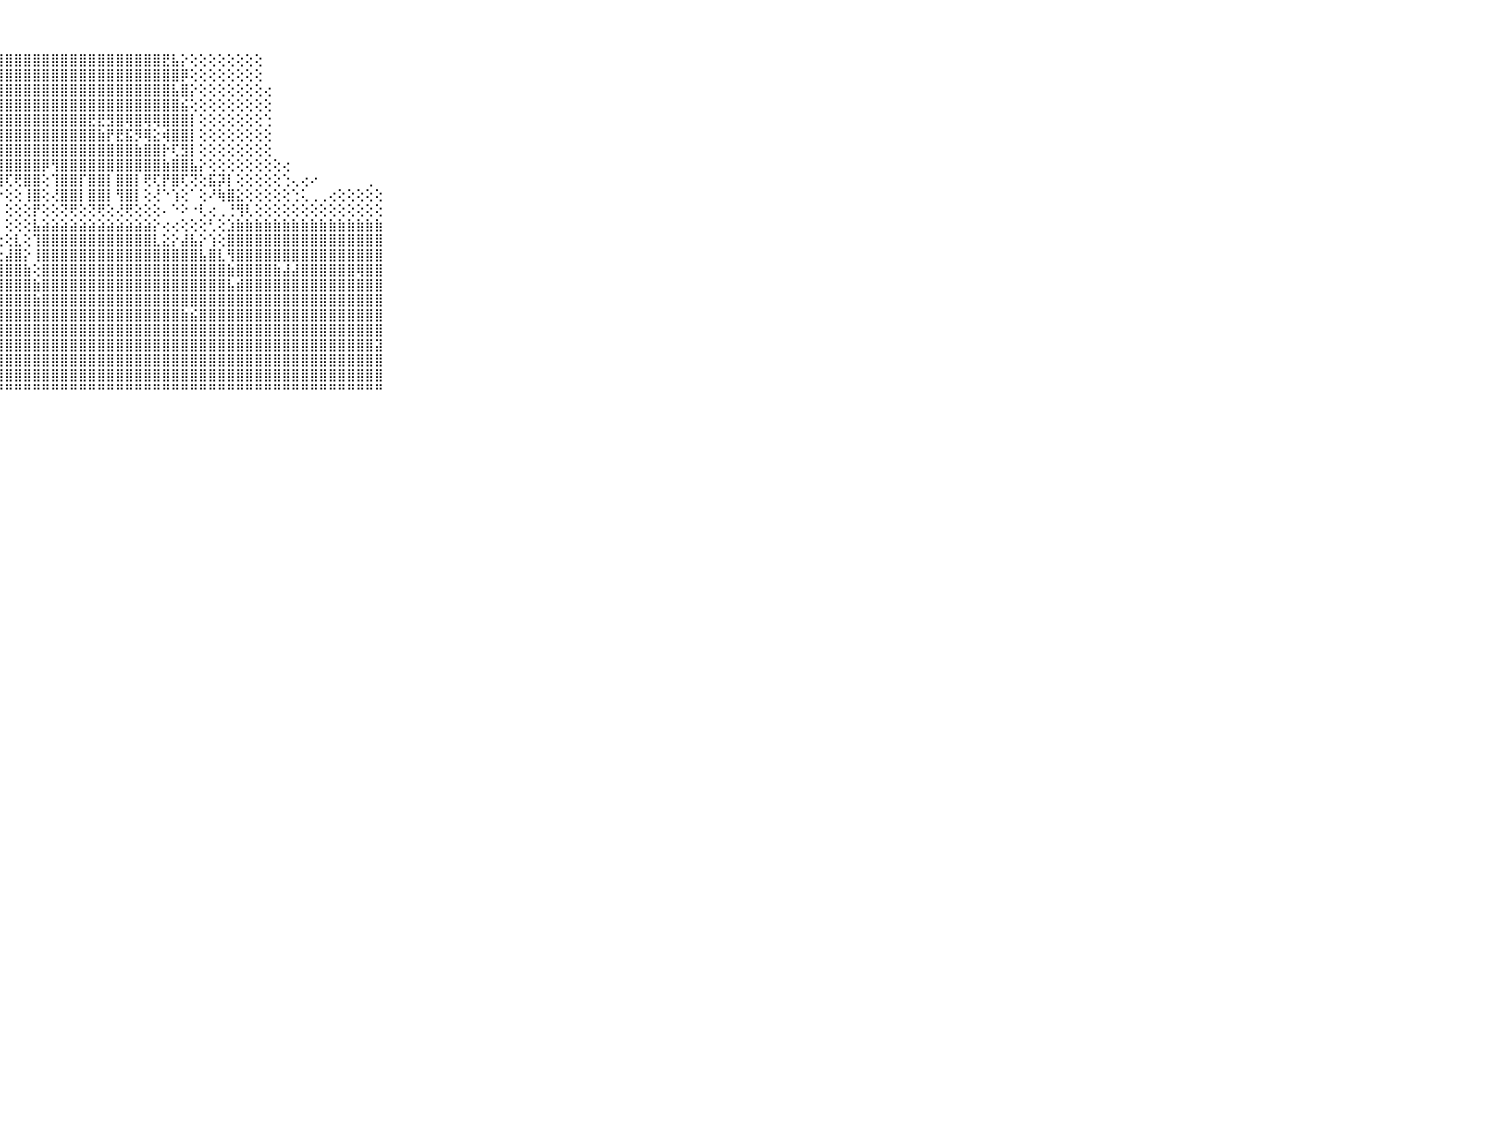

⠀⠀⠀⠀⠀⠀⠀⠀⠀⠀⠀⣿⣿⣿⣿⣿⣿⣿⣿⣿⣿⣿⣿⣿⣿⣿⣿⣿⣿⣿⣿⣿⣿⣿⣿⣿⣿⣿⣿⣿⣿⣿⣿⣿⣿⣟⣧⡕⢕⢕⢕⢕⢕⢕⢕⢕⠀⠀⠀⠀⠀⠀⠀⠀⠀⠀⠀⠀⠀⠀⠀⠀⠀⠀⠀⠀⠀⠀⠀⠀⠀
⠀⠀⠀⠀⠀⠀⠀⠀⠀⠀⠀⣿⣿⣿⣿⣿⣿⣿⣿⣿⣿⣿⣿⣿⣿⣿⣿⣿⣿⣿⣿⣿⣿⣿⣿⣿⣿⣿⣿⣿⣿⣿⣿⣿⣿⣿⣿⡿⢕⢕⢕⢕⢕⢕⢕⢕⠀⠀⠀⠀⠀⠀⠀⠀⠀⠀⠀⠀⠀⠀⠀⠀⠀⠀⠀⠀⠀⠀⠀⠀⠀
⠀⠀⠀⠀⠀⠀⠀⠀⠀⠀⠀⣿⣿⣿⣿⣿⣿⣿⣿⣿⣿⣿⣿⣿⣿⣿⣿⣿⣿⣿⣿⣿⣿⣿⣿⣿⣿⣿⣿⣿⣿⣿⣿⣿⣿⣿⣧⣿⡕⢕⢕⢕⢕⢕⢕⢕⢔⠀⠀⠀⠀⠀⠀⠀⠀⠀⠀⠀⠀⠀⠀⠀⠀⠀⠀⠀⠀⠀⠀⠀⠀
⠀⠀⠀⠀⠀⠀⠀⠀⠀⠀⠀⣿⣟⣿⣿⣿⣿⣿⣿⣿⣿⣿⣿⣿⣿⣿⣿⣿⣿⣿⣿⣿⣿⣿⣿⣿⣿⣿⣿⣿⣿⣿⣿⣿⣿⣿⣿⣮⢕⢕⢕⢕⢕⢕⢕⢕⢕⠀⠀⠀⠀⠀⠀⠀⠀⠀⠀⠀⠀⠀⠀⠀⠀⠀⠀⠀⠀⠀⠀⠀⠀
⠀⠀⠀⠀⠀⠀⠀⠀⠀⠀⠀⣿⣿⣿⣟⣿⣿⣿⣿⣿⣿⣿⣿⣿⣿⣿⣿⣿⣿⣿⣿⣿⣿⣿⣿⣿⣿⣟⣟⣻⣿⢿⣿⢿⢿⣿⣿⣿⡇⢕⢕⢕⢕⢕⢕⢕⢑⠀⠀⠀⠀⠀⠀⠀⠀⠀⠀⠀⠀⠀⠀⠀⠀⠀⠀⠀⠀⠀⠀⠀⠀
⠀⠀⠀⠀⠀⠀⠀⠀⠀⠀⠀⣿⣿⣿⣿⣿⣿⣿⣿⣿⣿⣿⣿⣿⣿⣿⣿⣿⣿⣿⣿⣿⣿⣿⣿⣿⣿⣿⣷⡟⣟⣯⡻⢿⣕⢾⣿⣿⡇⢕⢕⢕⢕⢕⢕⢕⢕⠀⠀⠀⠀⠀⠀⠀⠀⠀⠀⠀⠀⠀⠀⠀⠀⠀⠀⠀⠀⠀⠀⠀⠀
⠀⠀⠀⠀⠀⠀⠀⠀⠀⠀⠀⣿⣿⣿⣿⣿⣿⣿⣿⣿⢿⣿⣿⣿⣿⣿⣿⣿⣿⣿⣿⣿⣿⣿⣿⣿⣿⣿⣿⣿⣿⣿⣷⣿⣿⡗⢏⣻⡇⢕⢕⢕⢕⢕⢕⢕⢕⠀⠀⠀⠀⠀⠀⠀⠀⠀⠀⠀⠀⠀⠀⠀⠀⠀⠀⠀⠀⠀⠀⠀⠀
⠀⠀⠀⠀⠀⠀⠀⠀⠀⠀⠀⣿⣿⣿⡿⣿⣿⣿⣿⡿⣸⣿⣿⣿⣿⣿⣿⣿⣿⣿⣿⣿⡿⢻⣿⣿⣿⣿⣿⣿⣿⣿⣿⣿⣿⣷⣿⣿⣧⡕⢕⢕⢕⢕⢕⢕⢕⢕⢔⠀⠀⠀⠀⠀⠀⠀⠀⠀⠀⠀⠀⠀⠀⠀⠀⠀⠀⠀⠀⠀⠀
⠀⠀⠀⠀⠀⠀⠀⠀⠀⠀⠀⣿⣿⣿⡇⣿⣿⣿⣿⢇⢜⣿⣿⣿⡇⣿⣿⣿⢏⢟⣿⣿⢕⢹⣿⣿⡏⣿⣿⡇⣿⣿⡇⢟⢏⡟⣿⢏⢝⢕⣯⡽⡇⢕⢕⢕⢕⢕⢑⢄⢔⠔⠀⠀⠀⠀⠀⢀⠀⠀⠀⠀⠀⠀⠀⠀⠀⠀⠀⠀⠀
⠀⠀⠀⠀⠀⠀⠀⠀⠀⠀⠀⣿⣿⣿⡇⢺⣿⣿⣿⢕⢕⣿⣿⣿⡇⣿⣿⡕⢕⢕⢸⣿⢕⢜⣿⣿⡇⣿⣿⡇⢻⣿⡇⢕⢜⠑⢱⢕⠁⢕⠜⢷⣿⣕⢕⢕⢕⢕⢕⢑⢅⢀⢀⢔⢕⢕⢕⢕⢕⠀⠀⠀⠀⠀⠀⠀⠀⠀⠀⠀⠀
⠀⠀⠀⠀⠀⠀⠀⠀⠀⠀⠀⢝⢟⢟⢇⢜⢟⢟⢟⢕⢕⢟⢟⢟⢕⢜⢟⡇⢕⢕⢕⡟⢕⢕⢝⢟⢕⢝⢟⢕⢜⢟⢕⢕⢕⠄⠑⠕⠐⢇⢔⢀⢘⢻⢇⢕⢕⢕⢕⢕⢕⢕⢕⢕⢕⢕⢕⢕⢕⠀⠀⠀⠀⠀⠀⠀⠀⠀⠀⠀⠀
⠀⠀⠀⠀⠀⠀⠀⠀⠀⠀⠀⣕⣕⣕⣕⣕⣕⣕⣕⣕⣕⣕⣕⣕⣱⣵⣼⡇⢕⢕⢕⣧⣵⣵⣵⣵⣵⣵⣵⣵⣵⣵⣵⣵⡕⢔⢔⢕⢕⢕⢃⢕⣱⣷⣷⣷⣷⣷⣷⣷⣷⣷⣷⣷⣷⣷⣷⣷⣷⠀⠀⠀⠀⠀⠀⠀⠀⠀⠀⠀⠀
⠀⠀⠀⠀⠀⠀⠀⠀⠀⠀⠀⣿⣿⣿⣿⣿⣿⣿⣿⣿⣿⣿⣿⣿⣿⣿⣿⢕⢕⣇⢕⢹⣿⣿⣿⣿⣿⣿⣿⣿⣿⣿⣿⣿⣇⣕⡕⣼⣧⡕⢱⢕⣿⣿⣿⣿⣿⣿⣿⣿⣿⣿⣿⣿⣿⣿⣿⣿⣿⠀⠀⠀⠀⠀⠀⠀⠀⠀⠀⠀⠀
⠀⠀⠀⠀⠀⠀⠀⠀⠀⠀⠀⣿⣿⣿⣿⣿⣿⣿⣿⣿⣿⣿⣿⣿⣿⣿⣿⢕⣼⣿⡕⢸⣿⣿⣿⣿⣿⣿⣿⣿⣿⣿⣿⣿⣿⣿⣿⣿⣿⣧⣿⣇⢻⣿⣿⣿⣿⣿⣿⣿⣿⣿⣿⣿⣿⣿⣿⣿⣿⠀⠀⠀⠀⠀⠀⠀⠀⠀⠀⠀⠀
⠀⠀⠀⠀⠀⠀⠀⠀⠀⠀⠀⣿⣿⣿⣿⣿⣿⣿⣿⣿⣿⣿⣿⣿⣿⣿⢇⢸⣿⣿⣷⢕⣿⣿⣿⣿⣿⣿⣿⣿⣿⣿⣿⣿⣿⣿⣿⣿⣿⣿⣿⣿⣷⣿⣿⣿⣿⣷⣼⣼⣿⣿⣿⣿⣿⣿⢿⣿⣿⠀⠀⠀⠀⠀⠀⠀⠀⠀⠀⠀⠀
⠀⠀⠀⠀⠀⠀⠀⠀⠀⠀⠀⣿⣿⣿⣿⣿⣿⣿⣿⣿⣿⣿⣿⣿⣿⣿⣵⣿⣿⣿⣿⣷⣿⣿⣿⣿⣿⣿⣿⣿⣿⣿⣿⣿⣿⣿⣿⣿⣿⣿⣿⣿⣧⣾⣿⣿⣿⣿⣿⣿⣿⣿⣿⣿⣿⣿⣿⣿⣿⠀⠀⠀⠀⠀⠀⠀⠀⠀⠀⠀⠀
⠀⠀⠀⠀⠀⠀⠀⠀⠀⠀⠀⣿⣿⣿⣿⣿⣿⣿⣿⣿⣿⣿⣿⣿⣿⢟⣿⣿⣿⣿⣿⣷⣿⣿⣿⣿⣿⣿⣿⣿⣿⣿⣿⣿⣿⣿⣿⣿⣿⣿⣿⣿⣿⣿⣿⣿⣿⣿⣿⣿⣿⣿⣿⣿⣿⣿⣿⣿⣿⠀⠀⠀⠀⠀⠀⠀⠀⠀⠀⠀⠀
⠀⠀⠀⠀⠀⠀⠀⠀⠀⠀⠀⣿⣿⣿⣿⣿⣿⣿⣿⣿⣿⣿⣿⣿⣿⣿⣿⣿⣿⣿⣿⣿⣿⣿⣿⣿⣿⣿⣿⣿⣿⣿⣿⣿⣿⣿⣿⣷⣮⣿⣿⣿⣿⣿⣿⣿⣿⣿⣿⣿⣿⣿⣿⣿⣿⣿⣿⣿⣿⠀⠀⠀⠀⠀⠀⠀⠀⠀⠀⠀⠀
⠀⠀⠀⠀⠀⠀⠀⠀⠀⠀⠀⣿⣿⣿⣿⣿⣿⣿⣿⣿⣿⣿⣿⣿⣿⣿⣿⣿⣿⣿⣿⣿⣿⣿⣿⣿⣿⣿⣿⣿⣿⣿⣿⣿⣿⣿⣿⣿⣿⣿⣿⣿⣿⣿⣿⣿⣿⣿⣿⣿⣿⣿⣿⣿⣿⣿⣿⣿⣿⠀⠀⠀⠀⠀⠀⠀⠀⠀⠀⠀⠀
⠀⠀⠀⠀⠀⠀⠀⠀⠀⠀⠀⣿⣿⣿⣿⣿⣿⣿⣿⣿⣿⣿⣿⣿⣿⣿⣿⣿⣿⣿⣿⣿⣿⣿⣿⣿⣿⣿⣿⣿⣿⣿⣿⣿⣿⣿⣿⣿⣿⣿⣿⣿⣿⣿⣿⣿⣿⣿⣿⣿⣿⣿⣿⣿⣿⣿⣿⣿⣽⠀⠀⠀⠀⠀⠀⠀⠀⠀⠀⠀⠀
⠀⠀⠀⠀⠀⠀⠀⠀⠀⠀⠀⣿⣿⣿⣿⣿⣿⣿⣿⣿⣿⣿⣿⣿⣿⣿⣿⣿⣿⣿⣿⣿⣿⣿⣿⣿⣿⣿⣿⣿⣿⣿⣿⣿⣿⣿⣿⣿⣿⣿⣿⣿⣿⣿⣿⣿⣿⣿⣿⣿⣿⣿⣿⣿⣿⣿⣿⣿⣿⠀⠀⠀⠀⠀⠀⠀⠀⠀⠀⠀⠀
⠀⠀⠀⠀⠀⠀⠀⠀⠀⠀⠀⣿⣿⣿⣿⣿⣿⣿⣿⣿⣿⣿⣿⣿⣿⣿⣿⣿⣿⣿⣿⣿⣿⣿⣿⣿⣿⣿⣿⣿⣿⣿⣿⣿⣿⣿⣿⣿⣿⣿⣿⣿⣿⣿⣿⣿⣿⣿⣿⣿⣿⣿⣿⣿⣿⣿⣿⣿⣿⠀⠀⠀⠀⠀⠀⠀⠀⠀⠀⠀⠀
⠀⠀⠀⠀⠀⠀⠀⠀⠀⠀⠀⠛⠛⠛⠛⠛⠛⠛⠛⠛⠛⠛⠛⠛⠛⠛⠛⠛⠛⠛⠛⠛⠛⠛⠛⠛⠛⠛⠛⠛⠛⠛⠛⠛⠛⠛⠛⠛⠛⠛⠛⠛⠛⠛⠛⠛⠛⠛⠛⠛⠛⠛⠛⠛⠛⠛⠛⠛⠛⠀⠀⠀⠀⠀⠀⠀⠀⠀⠀⠀⠀